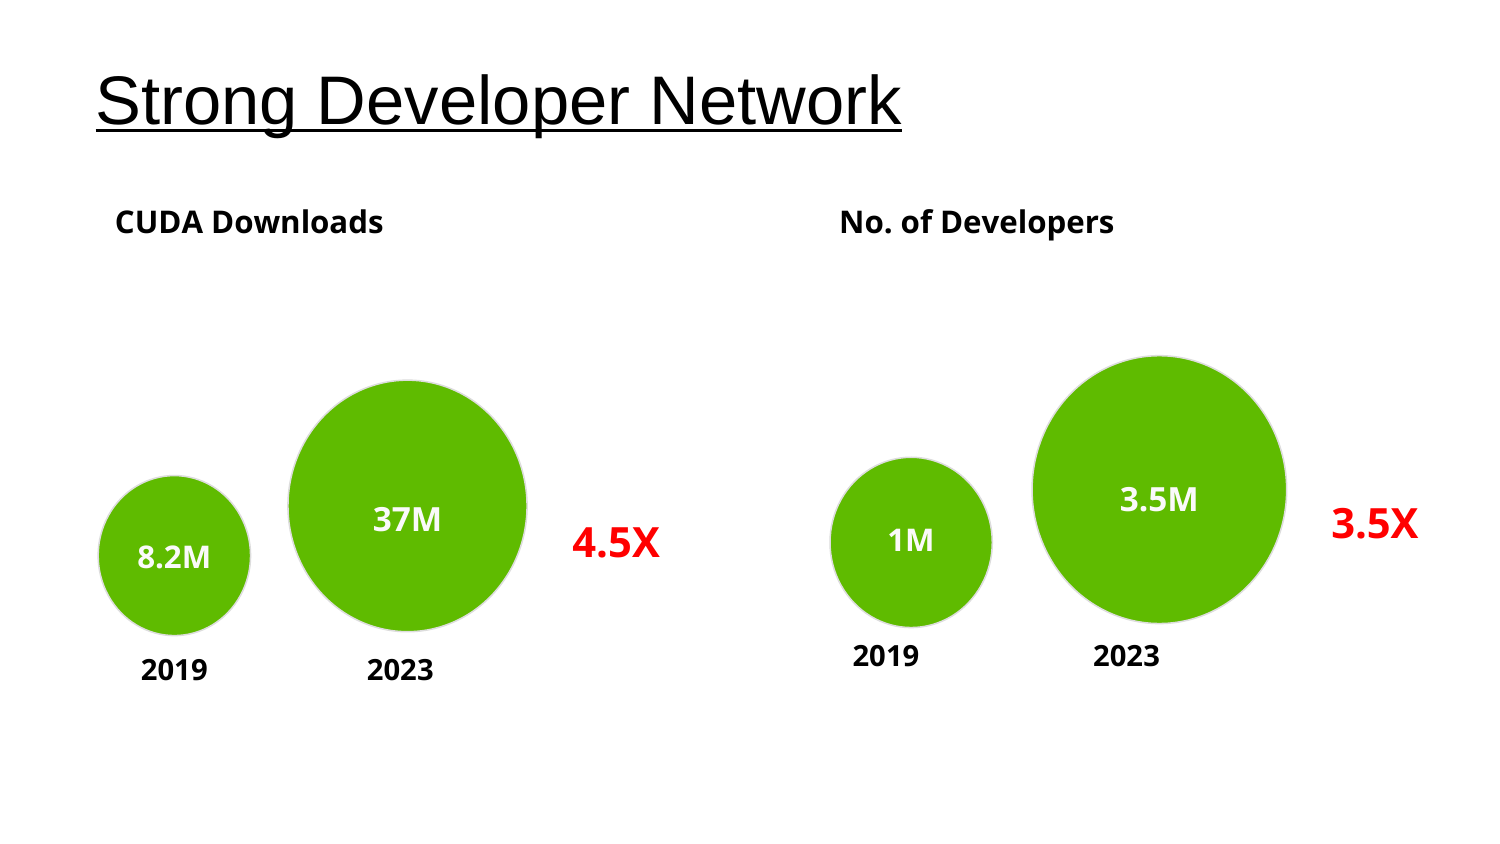

# Strong Developer Network
CUDA Downloads
No. of Developers

3.5M

3.5X
37M
4.5X
1M
8.2M
2019
2023
2019
2023